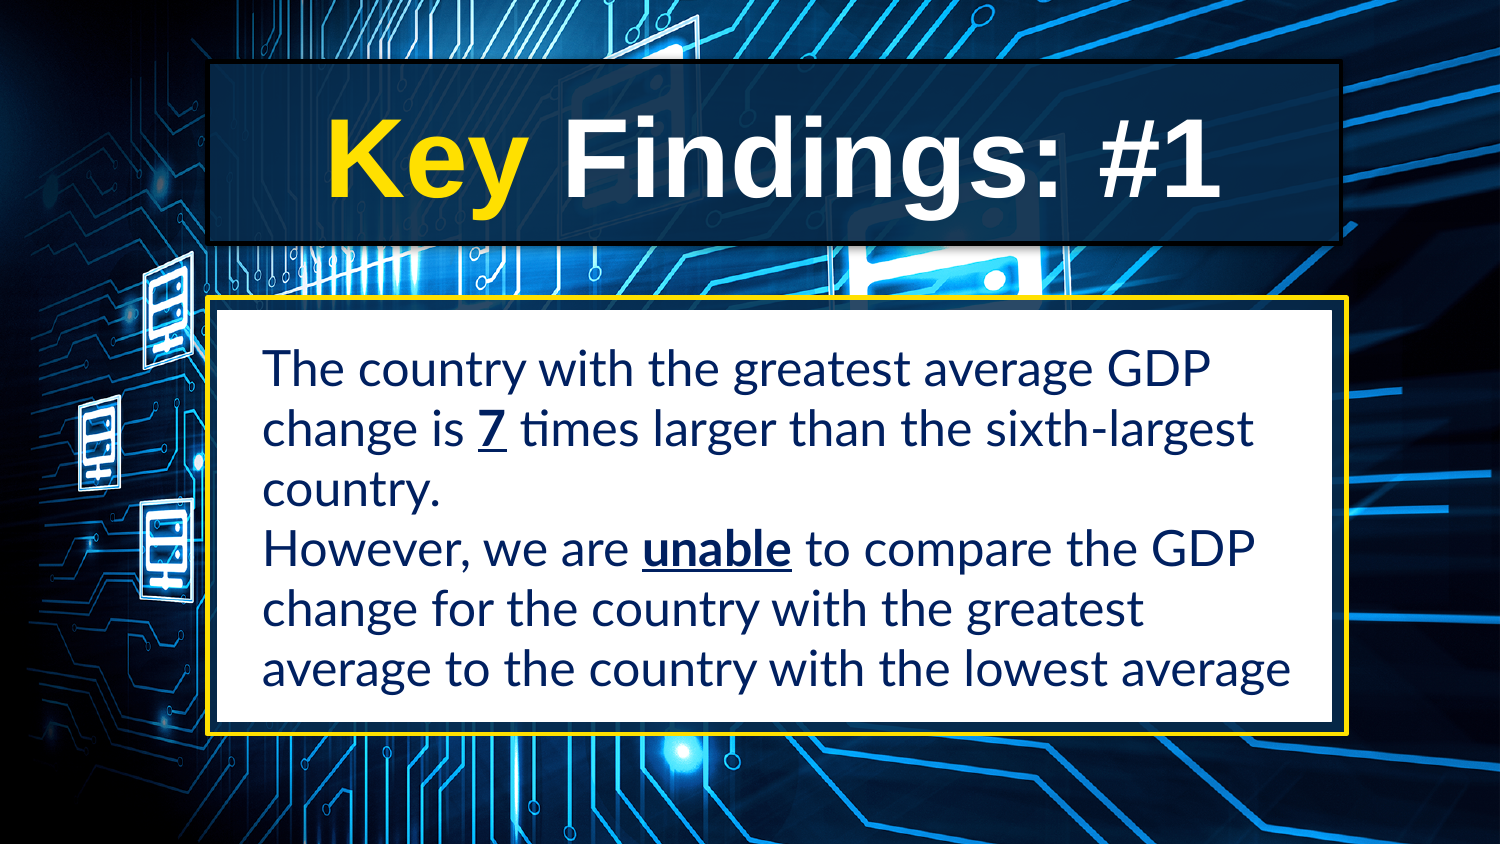

Key Findings: #1

The country with the greatest average GDP change is 7 times larger than the sixth-largest country.
However, we are unable to compare the GDP change for the country with the greatest average to the country with the lowest average